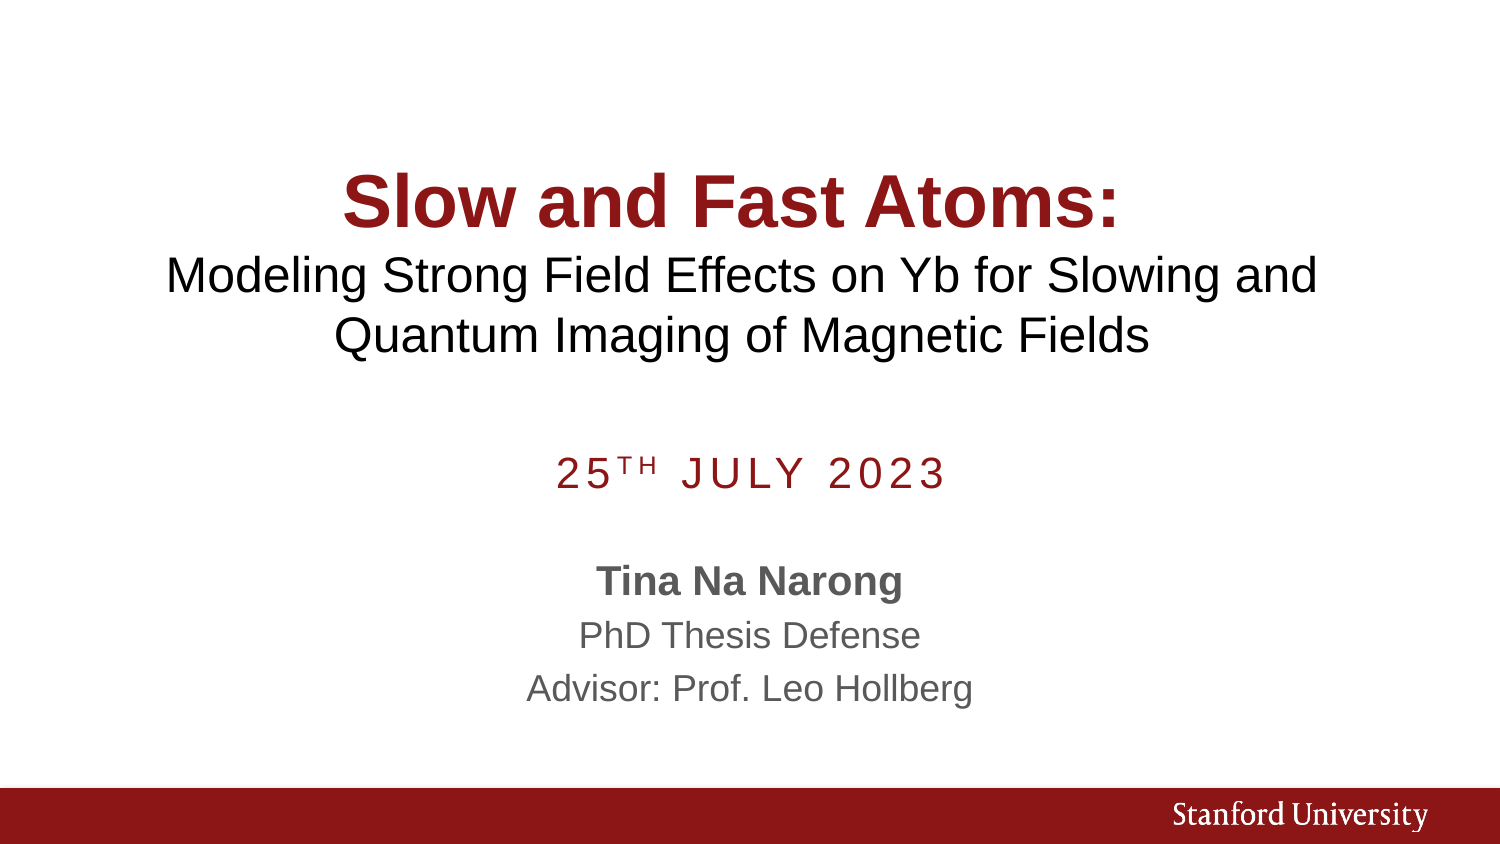

# Slow and Fast Atoms: Modeling Strong Field Effects on Yb for Slowing and Quantum Imaging of Magnetic Fields
25th July 2023

Tina Na Narong
PhD Thesis Defense
Advisor: Prof. Leo Hollberg